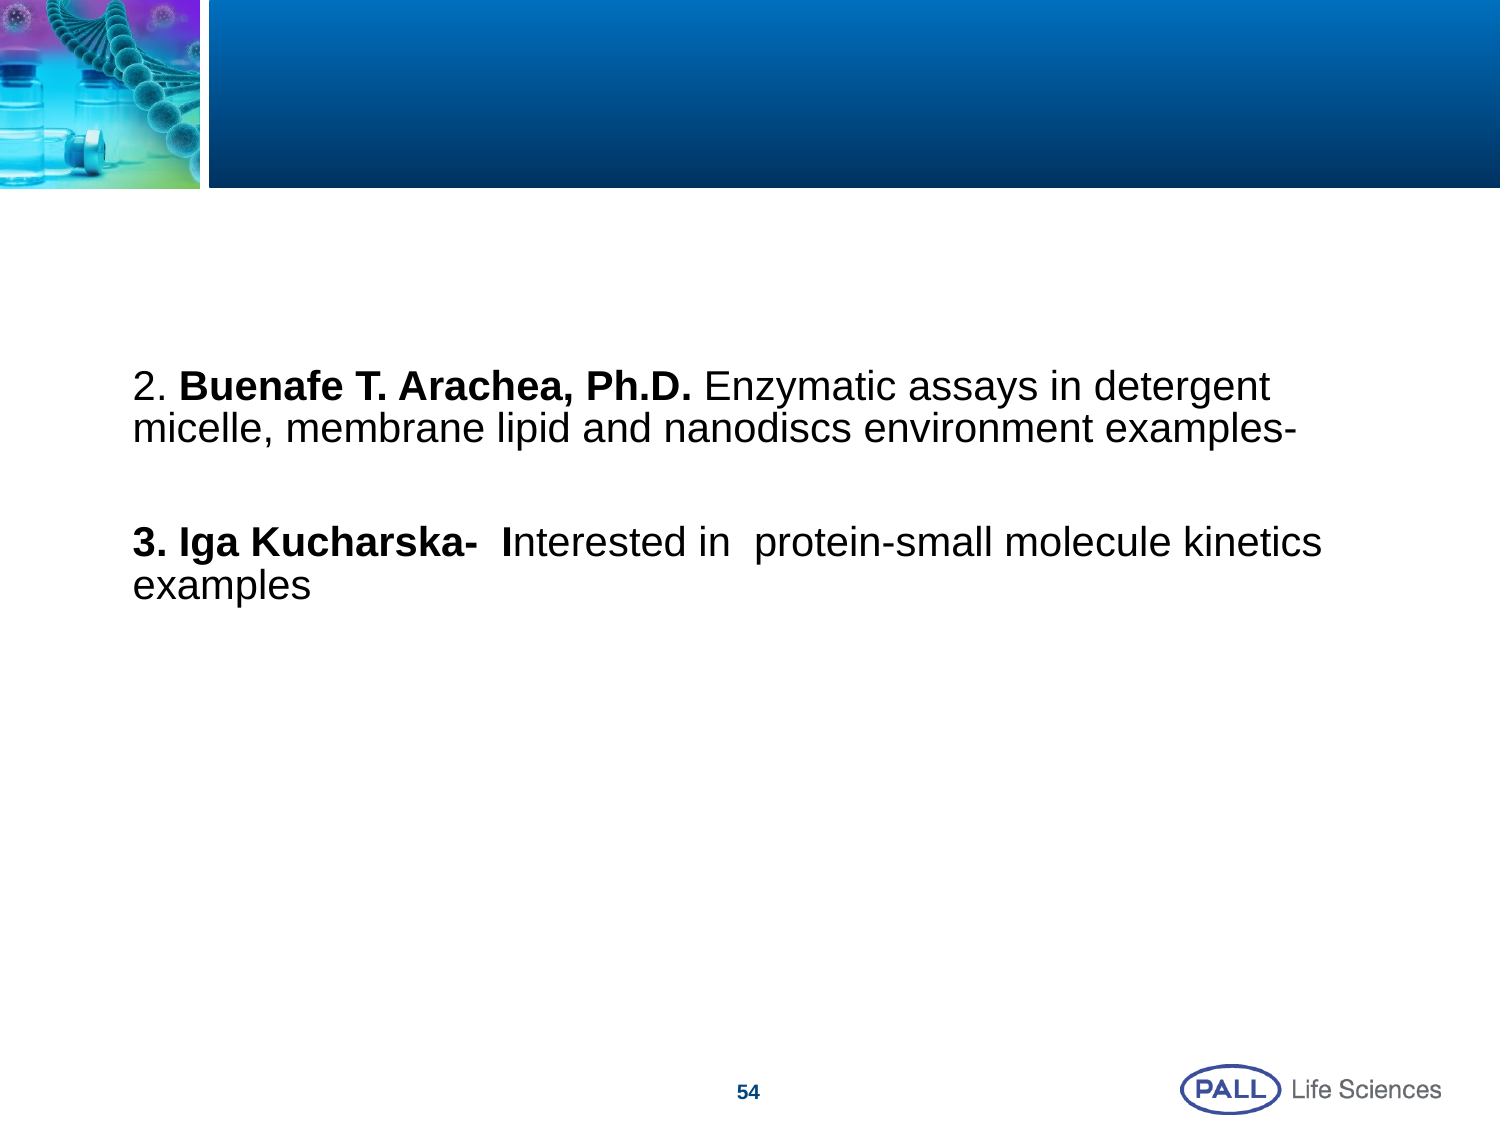

#
2. Buenafe T. Arachea, Ph.D. Enzymatic assays in detergent micelle, membrane lipid and nanodiscs environment examples-

3. Iga Kucharska-  Interested in  protein-small molecule kinetics examples